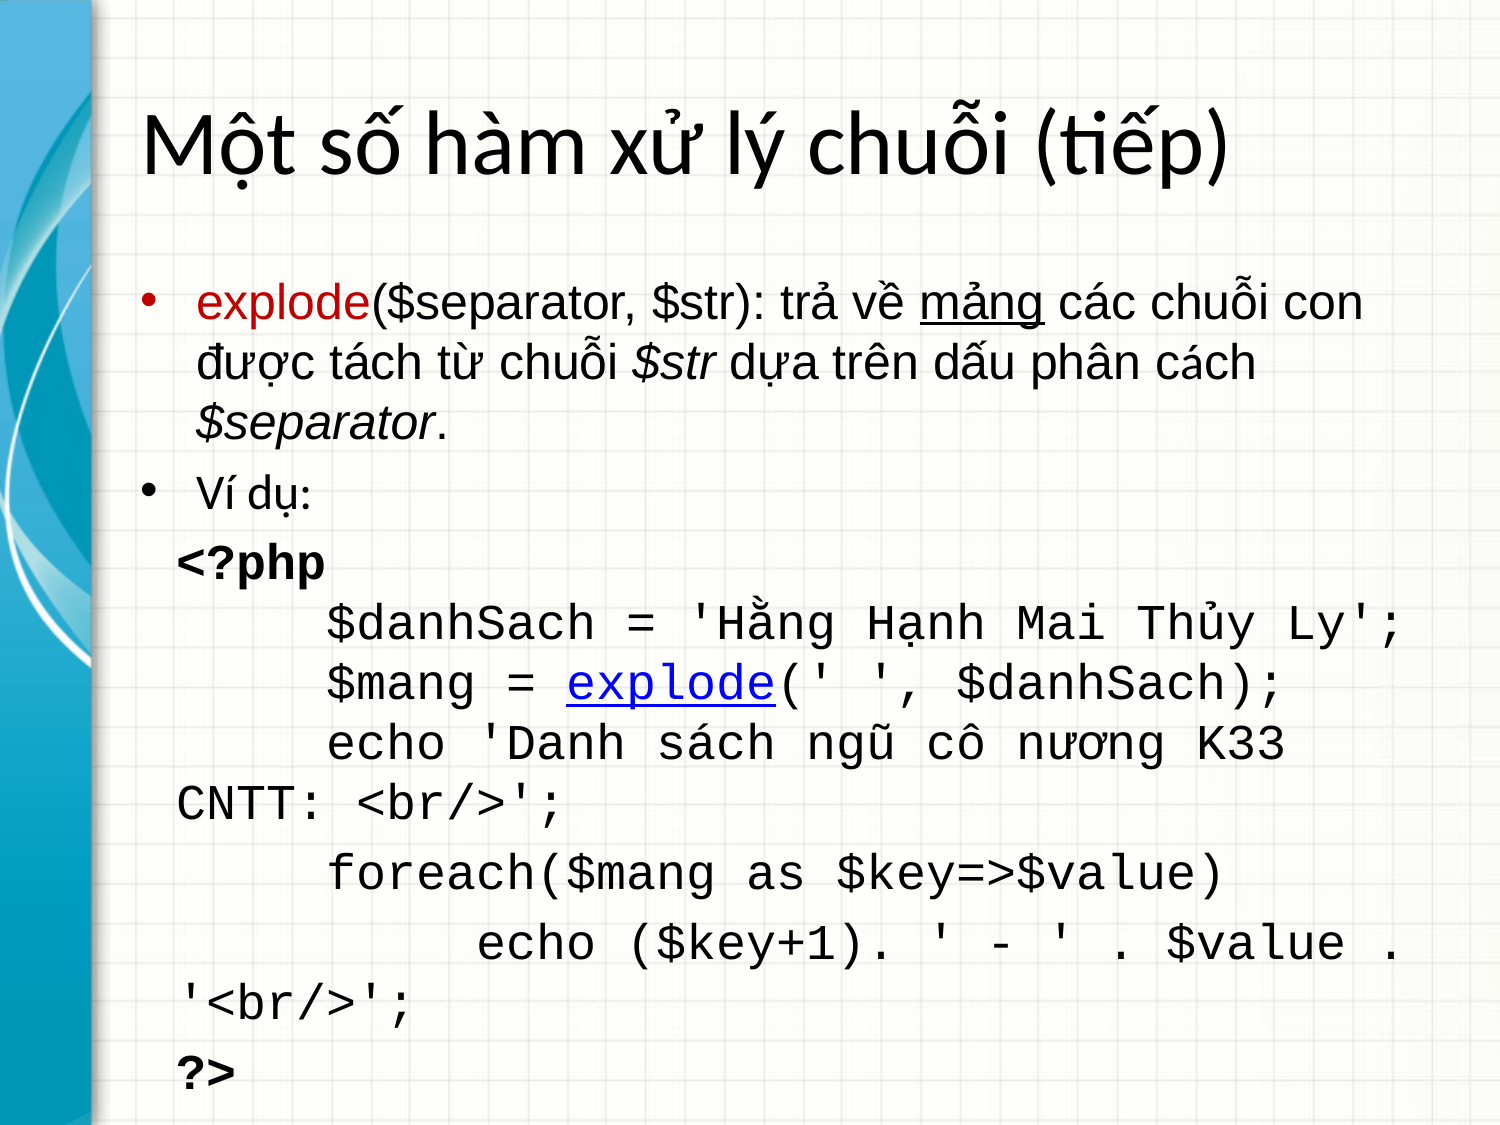

# Một số hàm xử lý chuỗi (tiếp)
explode($separator, $str): trả về mảng các chuỗi con được tách từ chuỗi $str dựa trên dấu phân cách $separator.
Ví dụ:
<?php
	$danhSach = 'Hằng Hạnh Mai Thủy Ly';
	$mang = explode(' ', $danhSach);
	echo 'Danh sách ngũ cô nương K33 CNTT: <br/>';
	foreach($mang as $key=>$value)
		echo ($key+1). ' - ' . $value . '<br/>';
?>